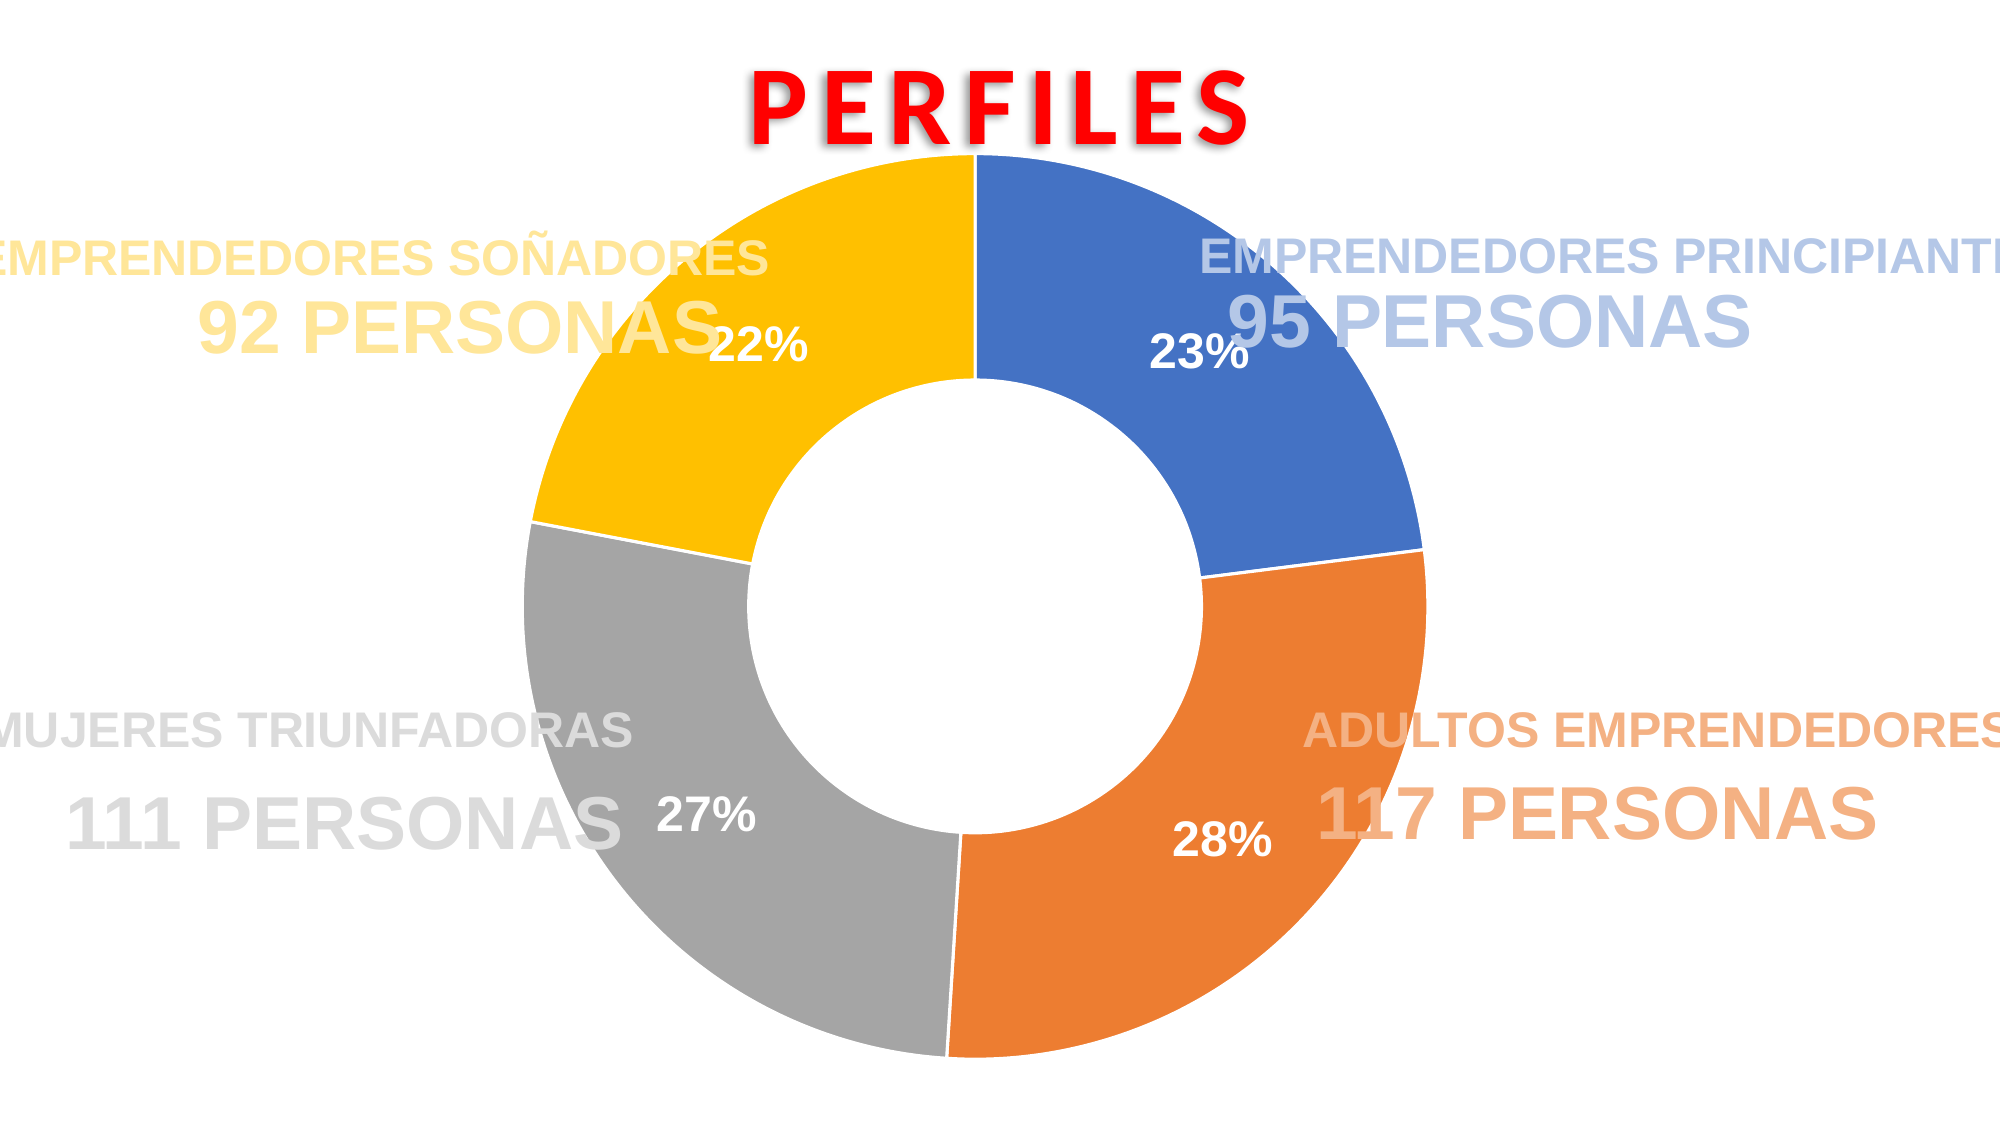

4
PERFILES

### Chart

| Category | Sales |
|---|---|
| Emprendedores Principiantes | 0.23 |
| Adultos emprendedores | 0.28 |
| Mujeres Triunfadoras | 0.27 |
| Emprendedores Soñadores | 0.22 |
EMPRENDEDORES PRINCIPIANTES
EMPRENDEDORES SOÑADORES
95 PERSONAS
92 PERSONAS
ADULTOS EMPRENDEDORES
MUJERES TRIUNFADORAS
117 PERSONAS
111 PERSONAS
¡GRACIAS!